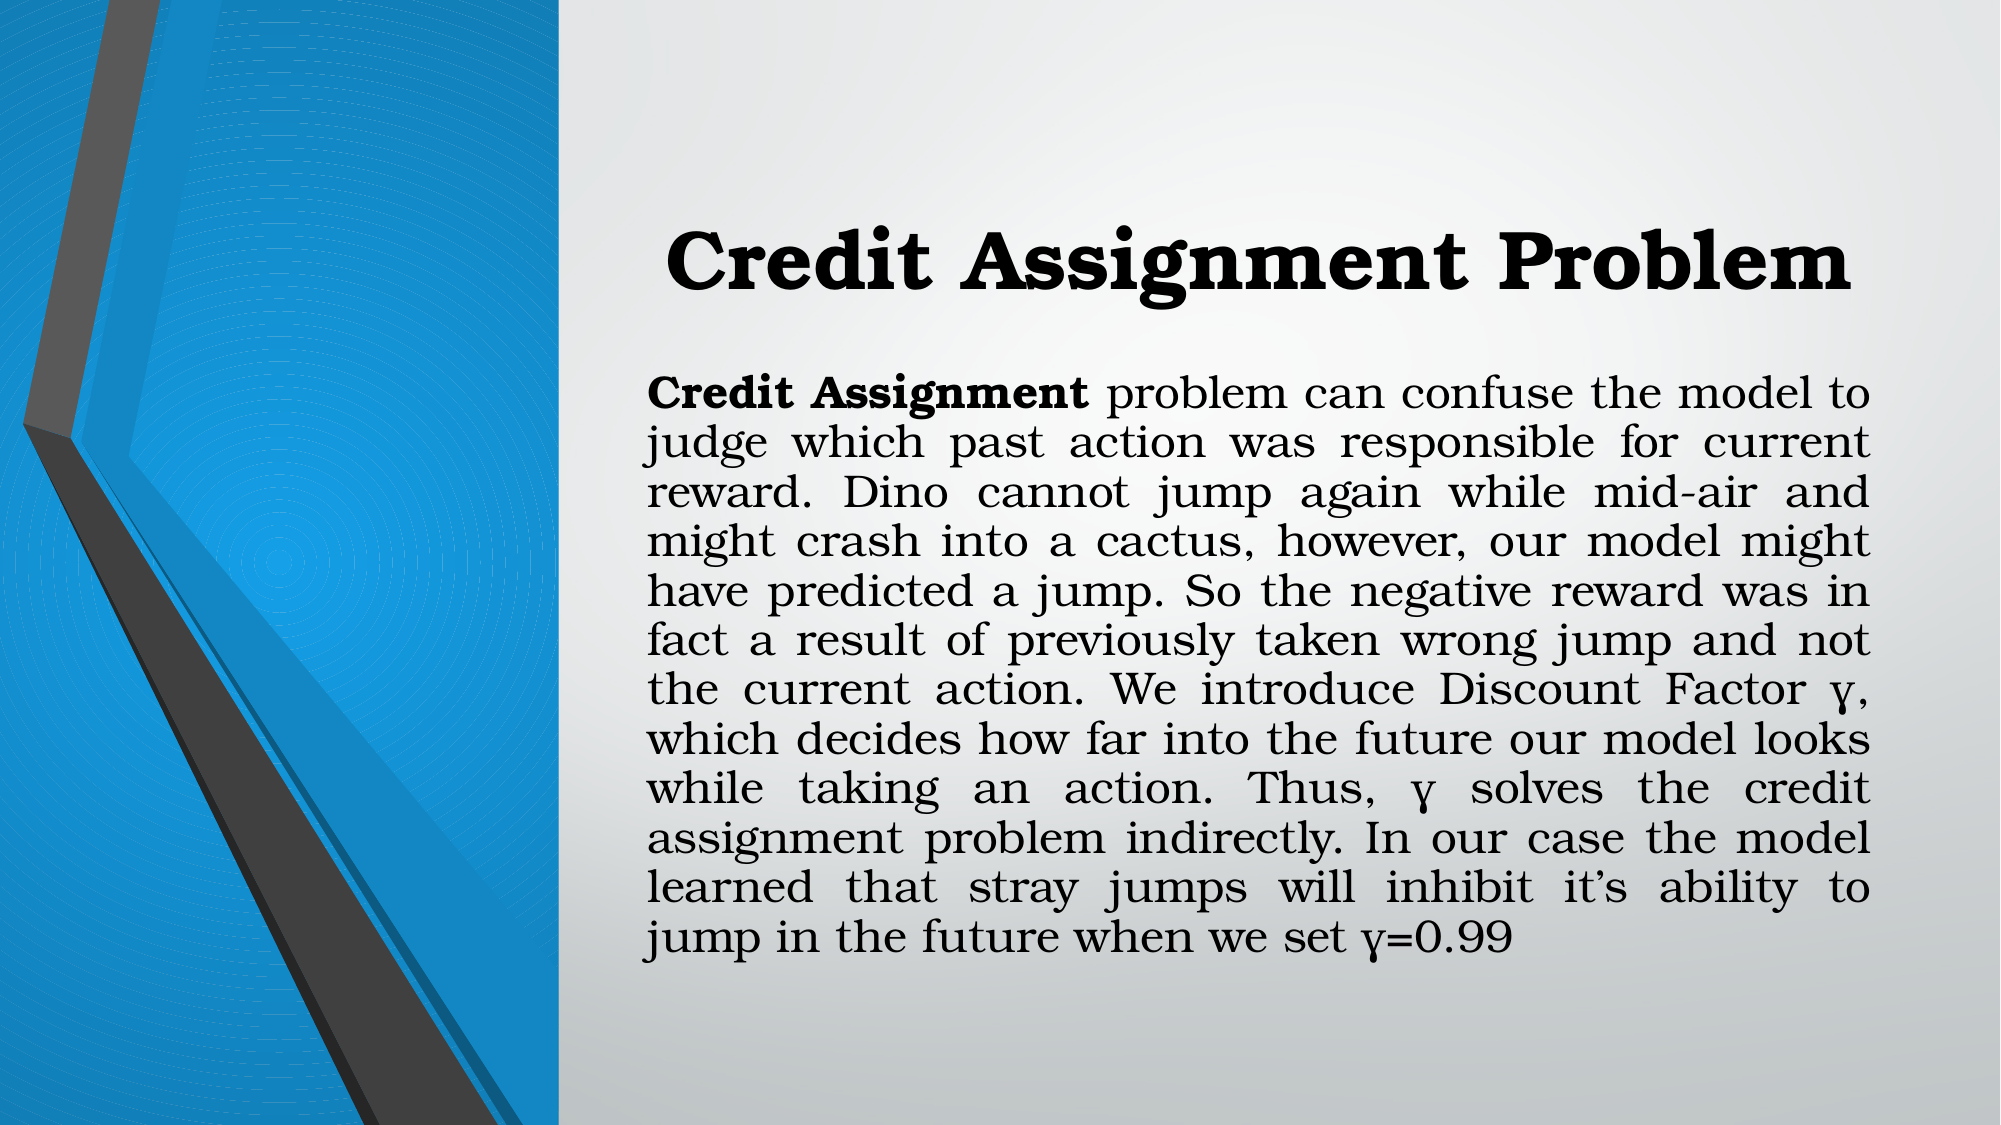

# Credit Assignment Problem
Credit Assignment problem can confuse the model to judge which past action was responsible for current reward. Dino cannot jump again while mid-air and might crash into a cactus, however, our model might have predicted a jump. So the negative reward was in fact a result of previously taken wrong jump and not the current action. We introduce Discount Factor γ, which decides how far into the future our model looks while taking an action. Thus, γ solves the credit assignment problem indirectly. In our case the model learned that stray jumps will inhibit it’s ability to jump in the future when we set γ=0.99